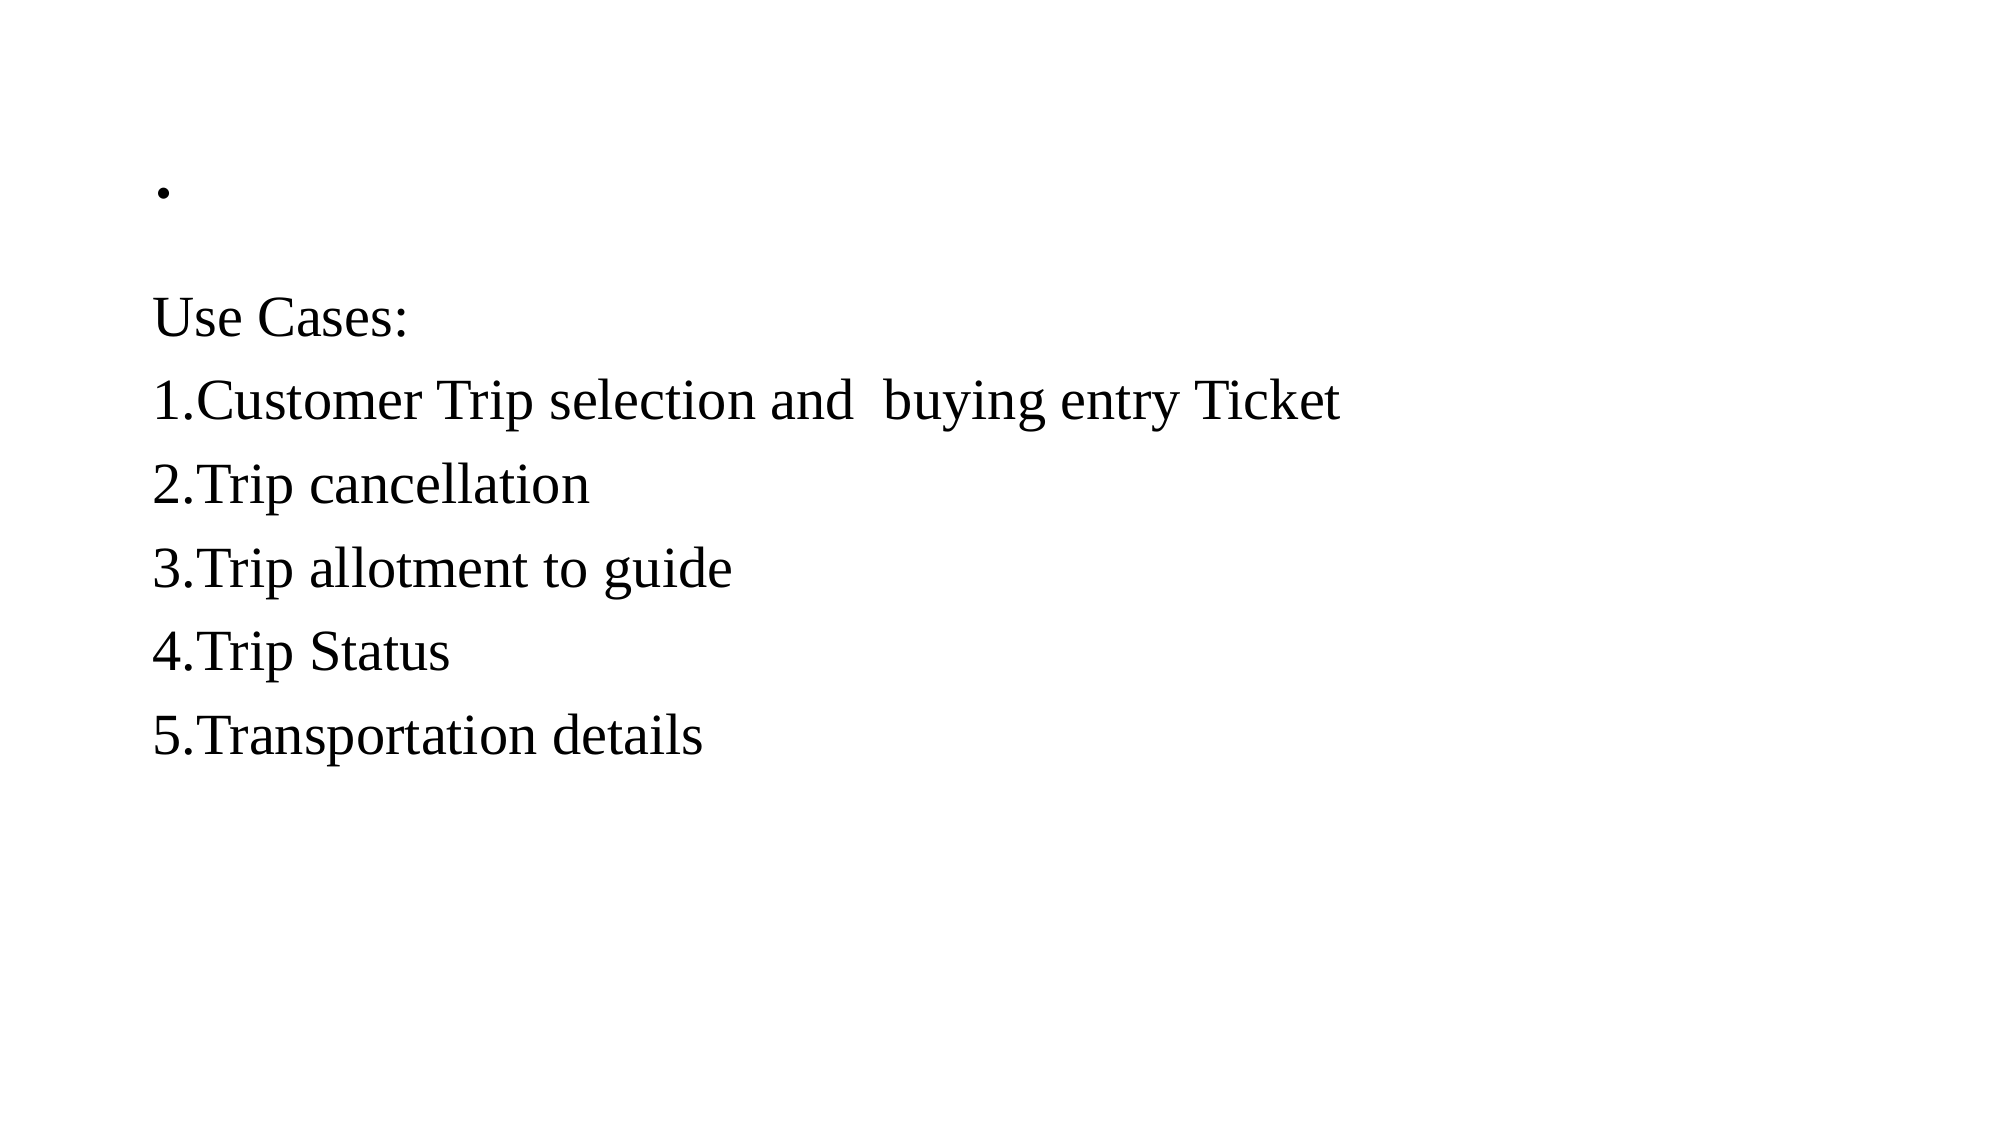

# .
Use Cases:
1.Customer Trip selection and  buying entry Ticket
2.Trip cancellation
3.Trip allotment to guide
4.Trip Status
5.Transportation details